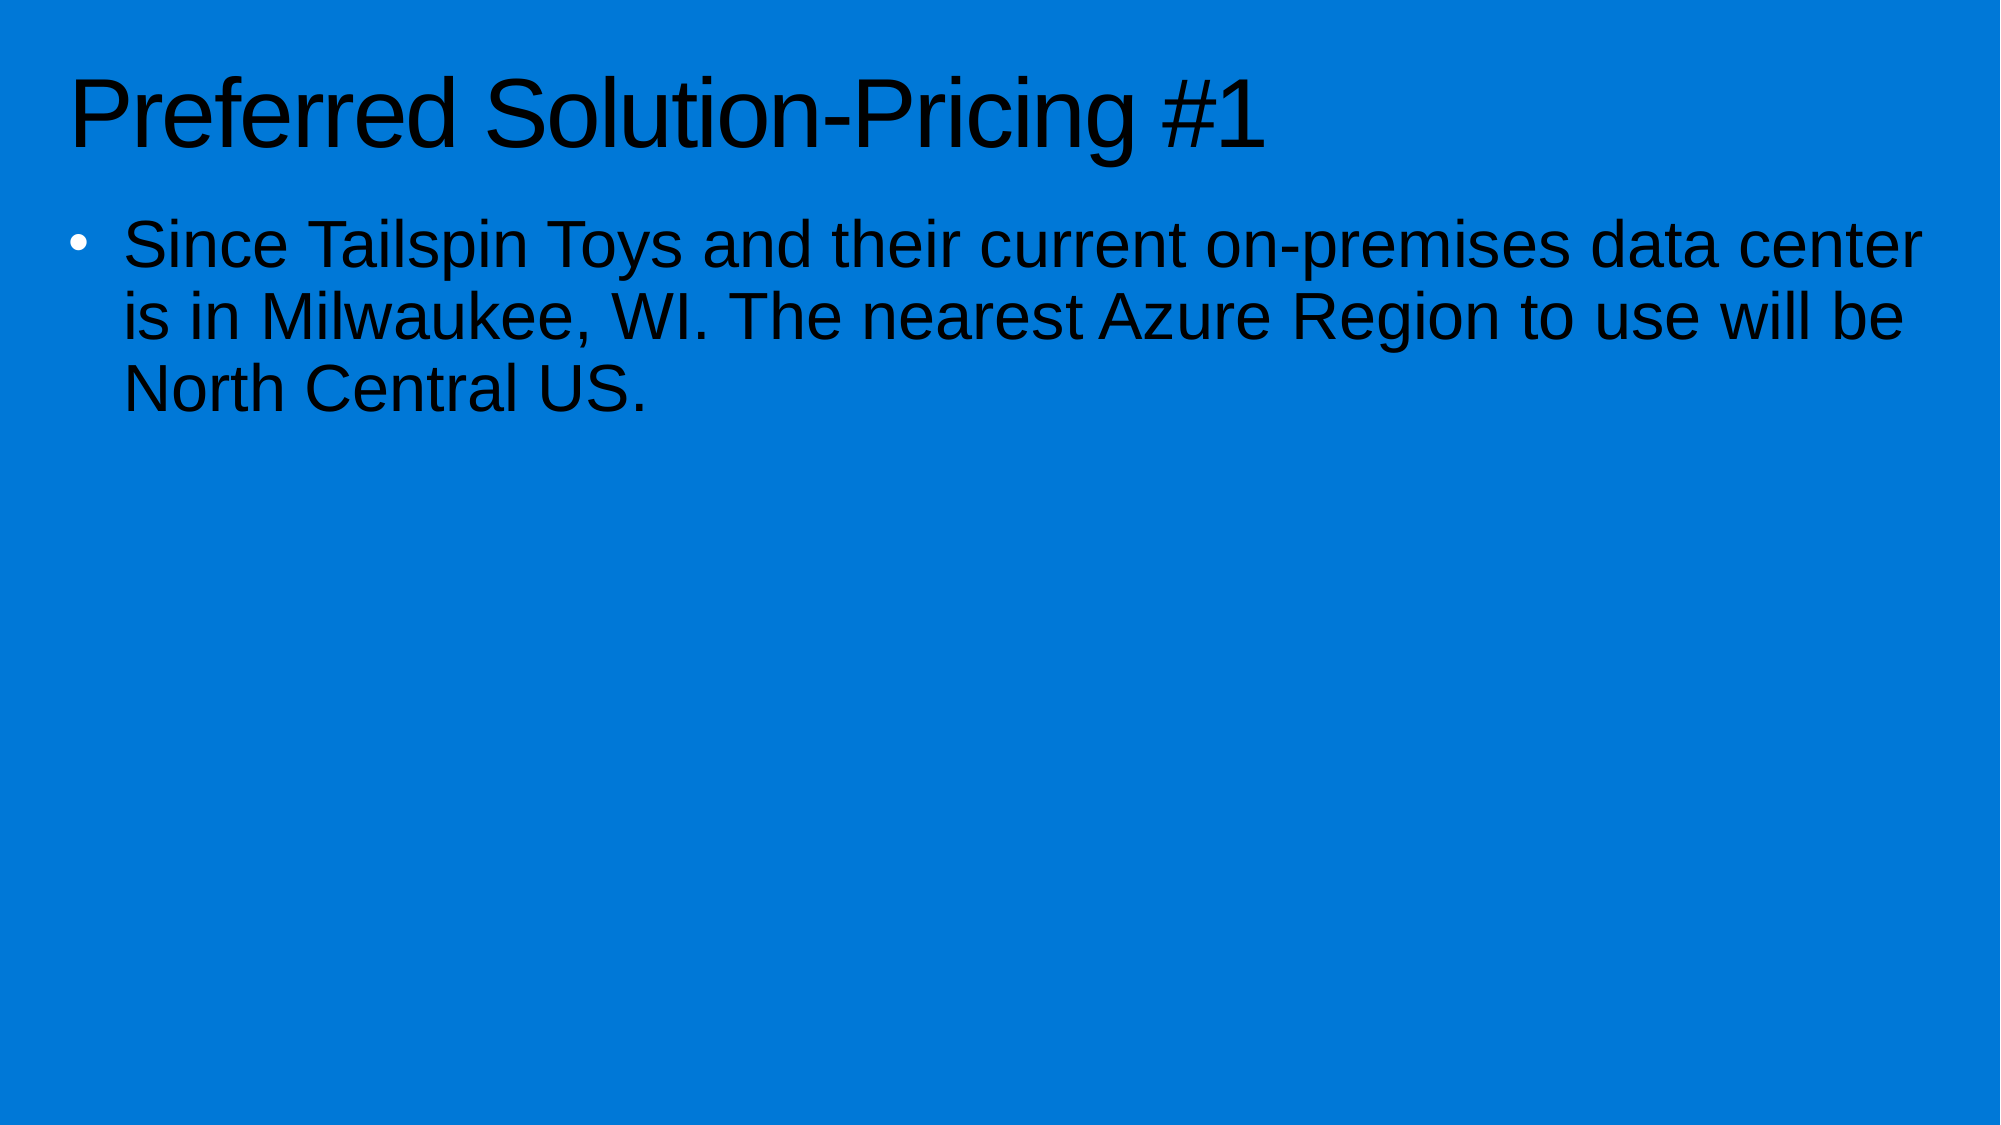

# Preferred Solution-Pricing #1
Since Tailspin Toys and their current on-premises data center is in Milwaukee, WI. The nearest Azure Region to use will be North Central US.